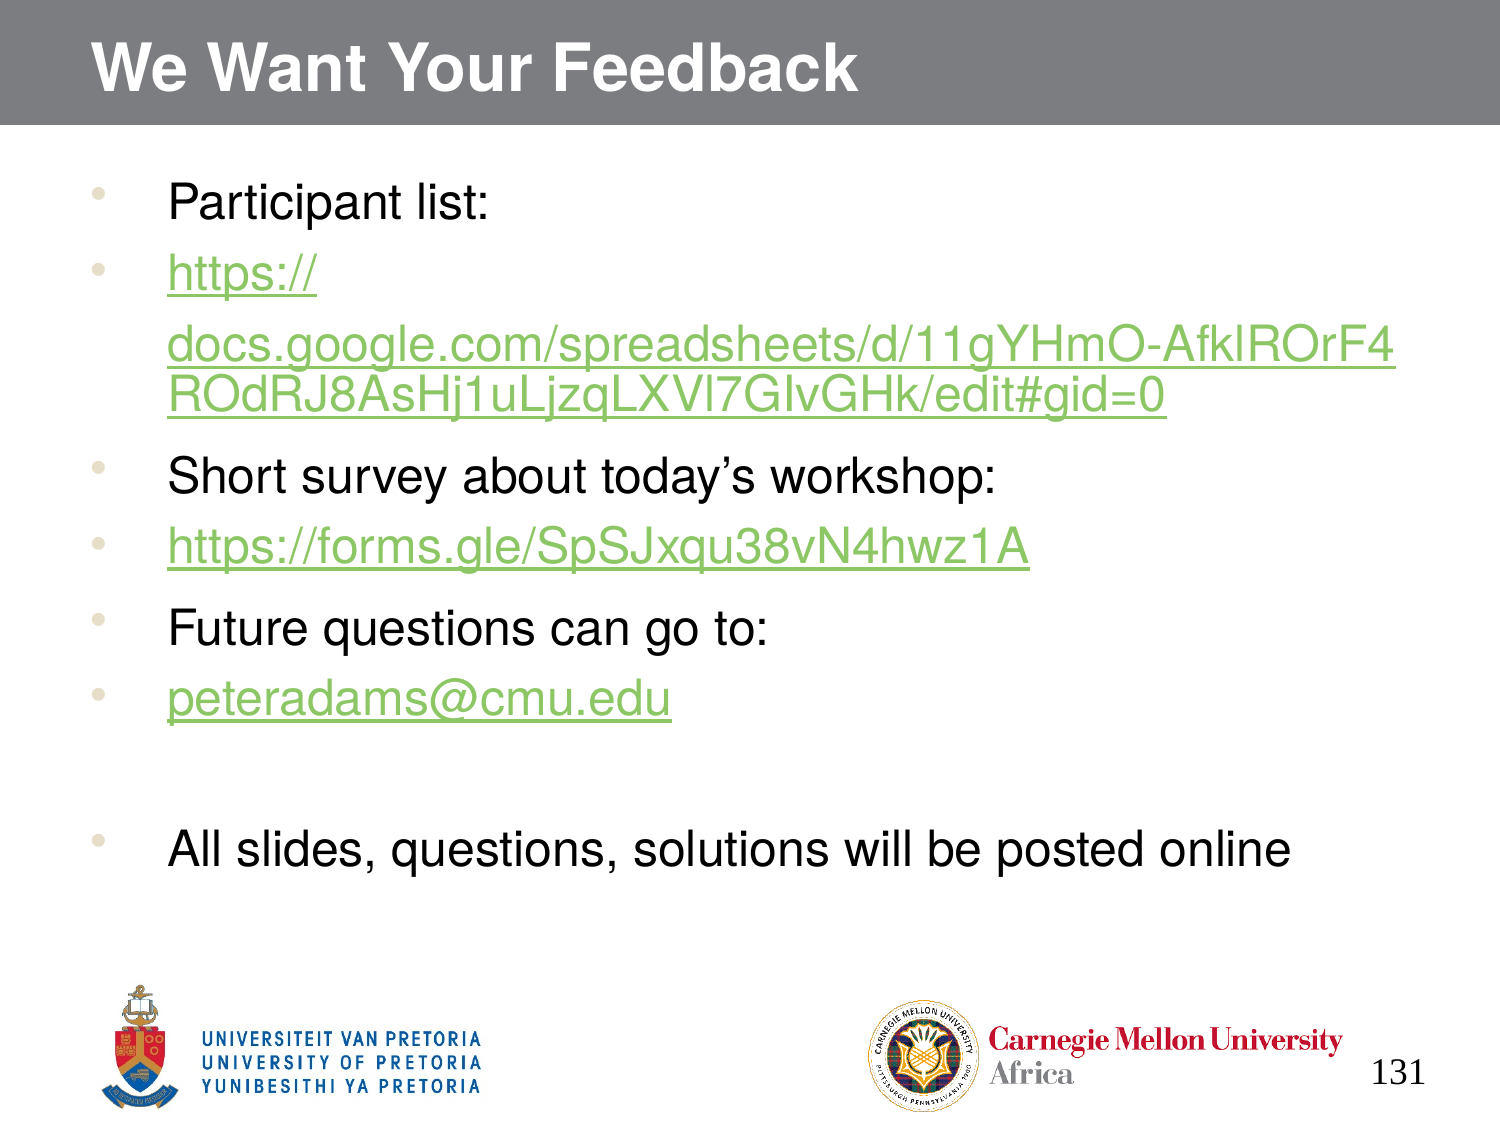

# We Want Your Feedback
Participant list:
https://docs.google.com/spreadsheets/d/11gYHmO-AfklROrF4ROdRJ8AsHj1uLjzqLXVl7GIvGHk/edit#gid=0
Short survey about today’s workshop:
https://forms.gle/SpSJxqu38vN4hwz1A
Future questions can go to:
peteradams@cmu.edu

All slides, questions, solutions will be posted online